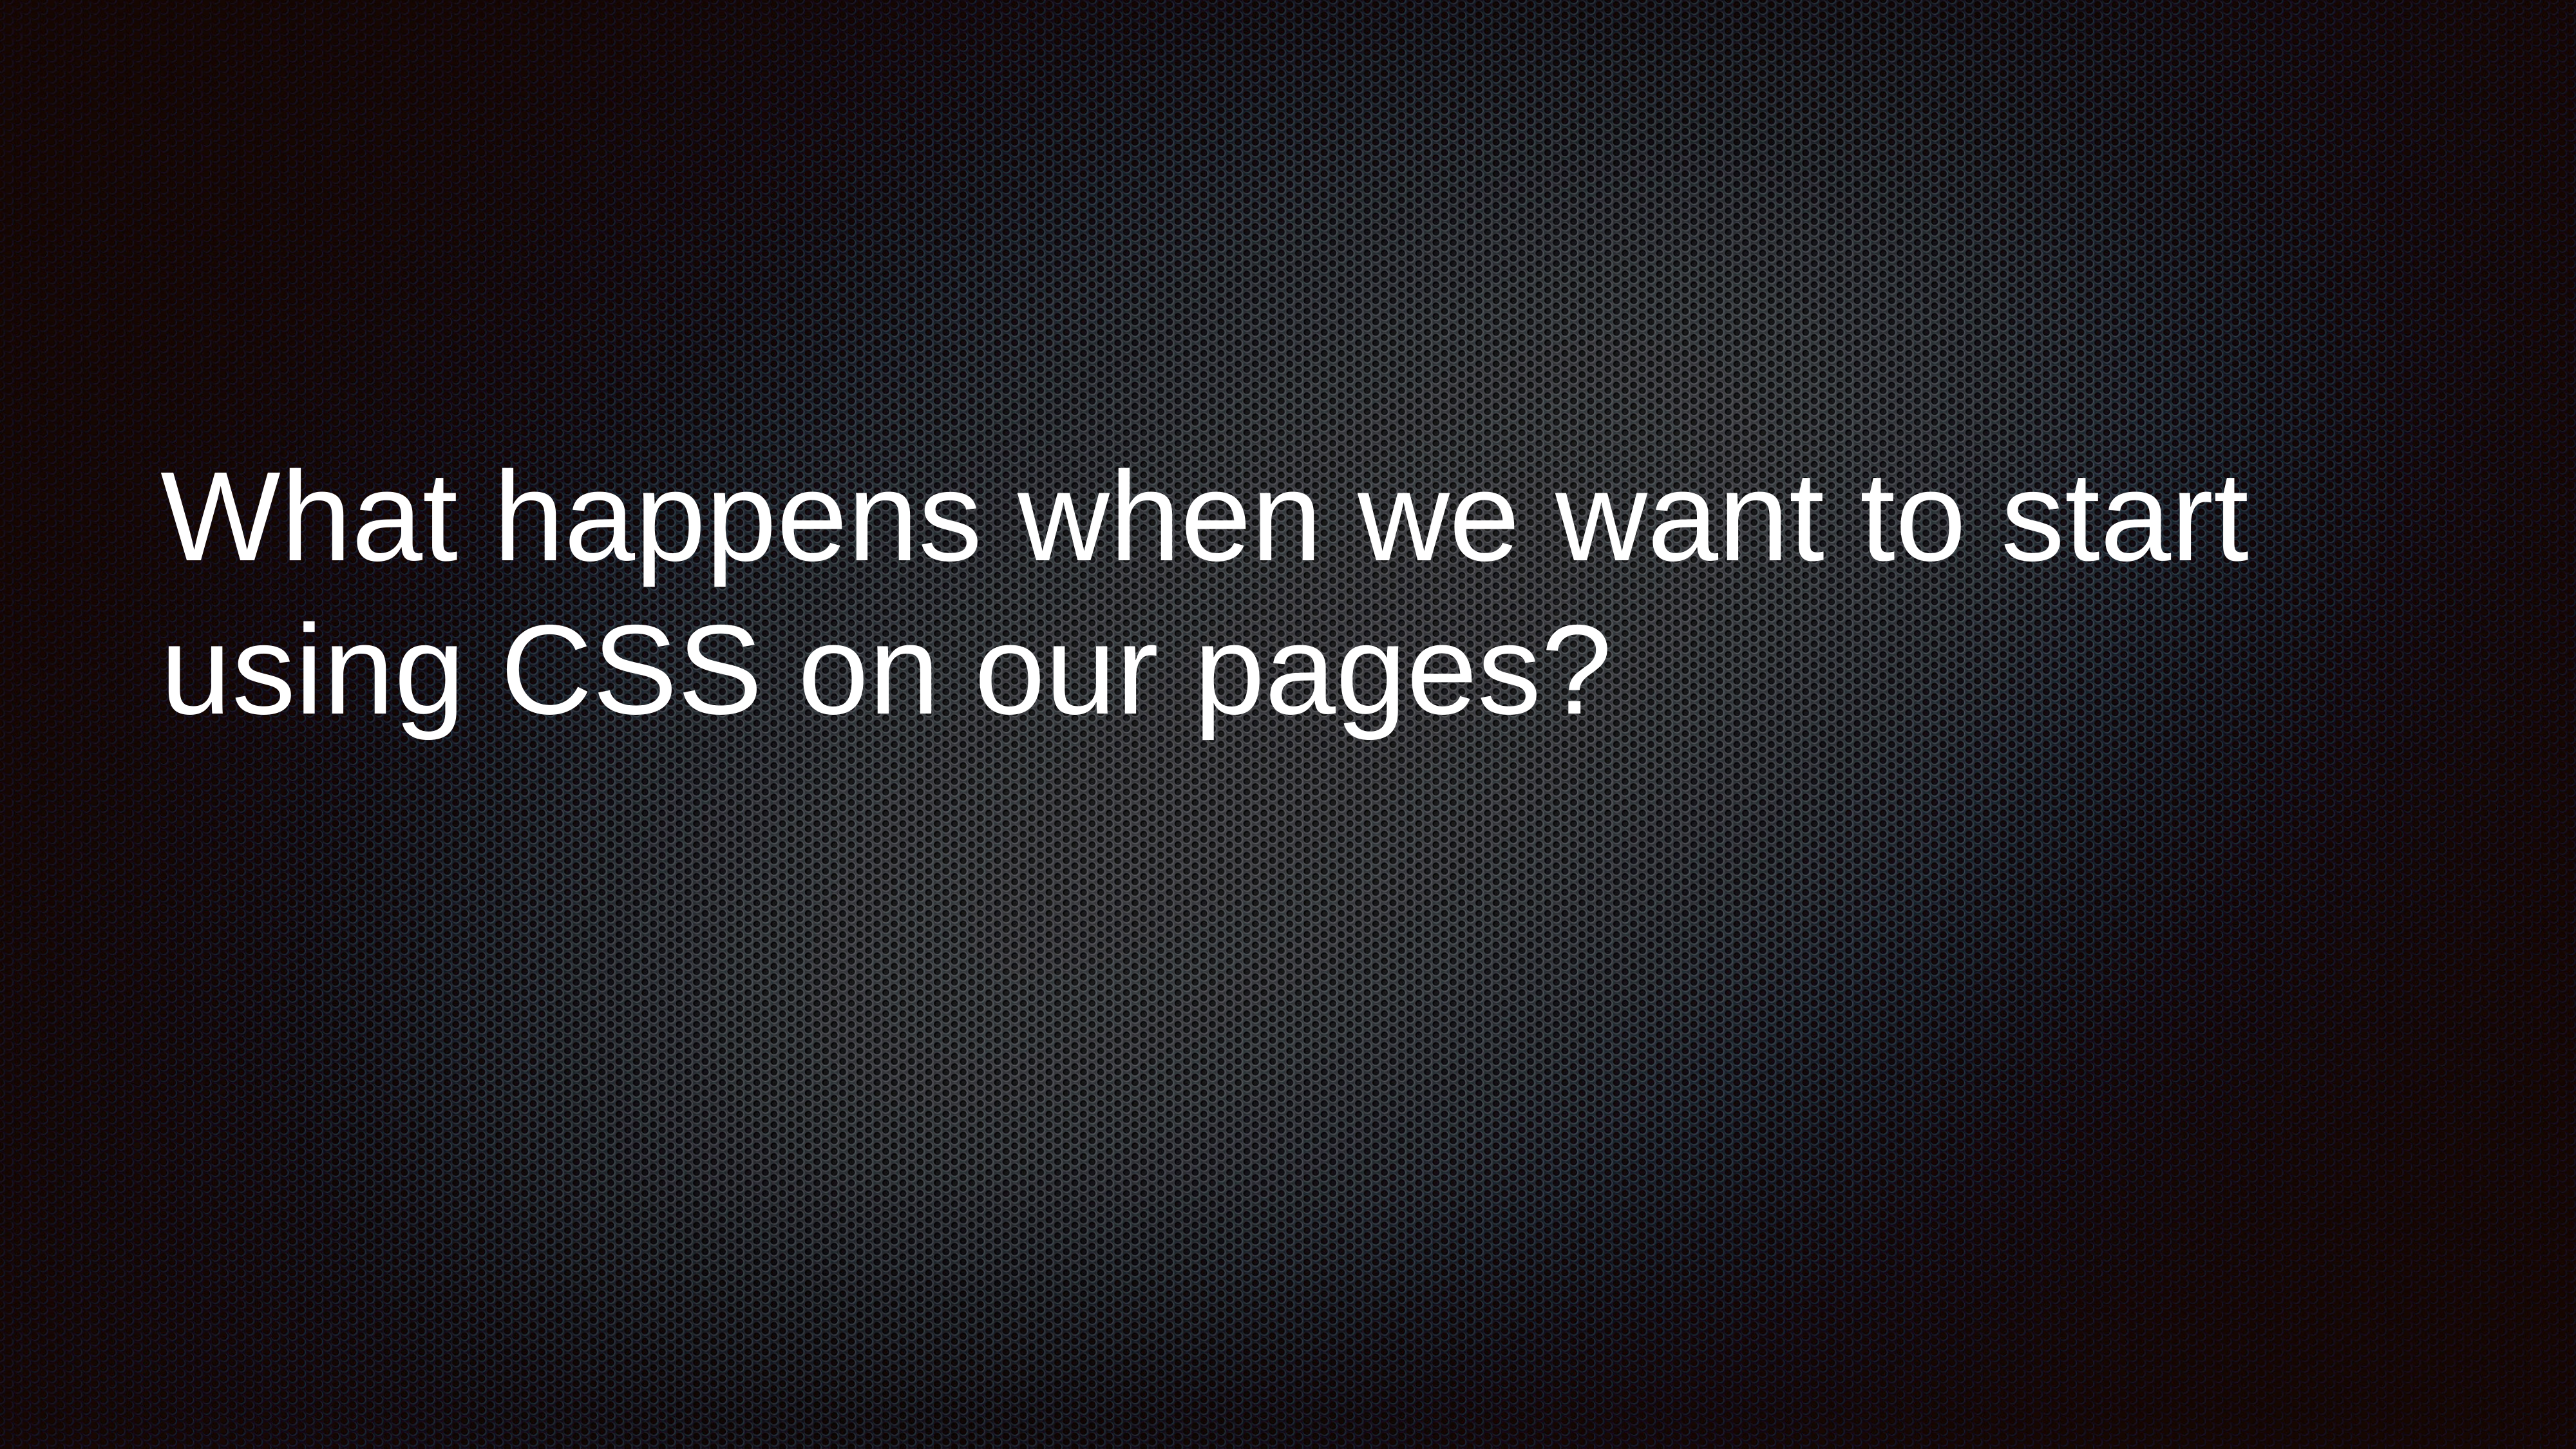

# What happens when we want to start using CSS on our pages?